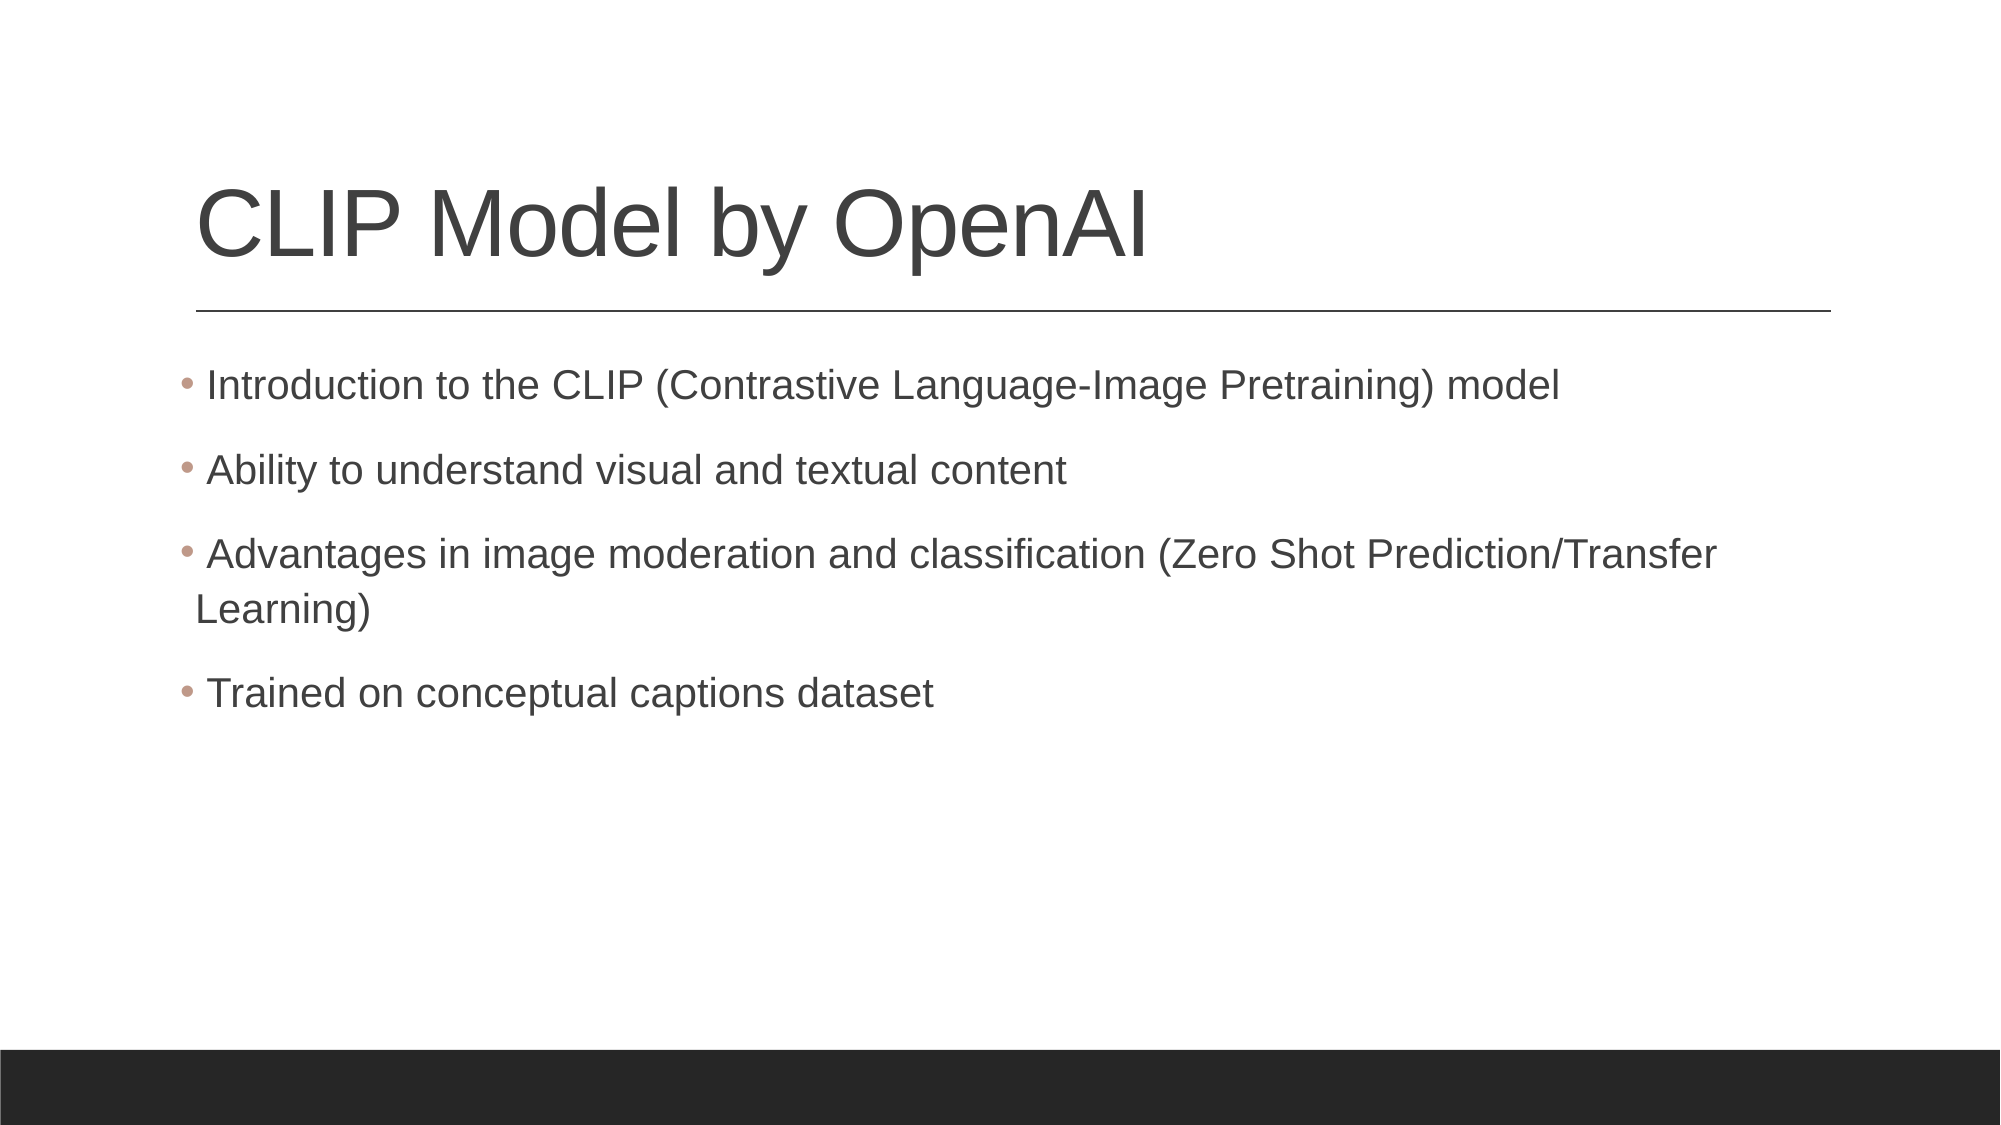

# CLIP Model by OpenAI
 Introduction to the CLIP (Contrastive Language-Image Pretraining) model
 Ability to understand visual and textual content
 Advantages in image moderation and classification (Zero Shot Prediction/Transfer Learning)
 Trained on conceptual captions dataset